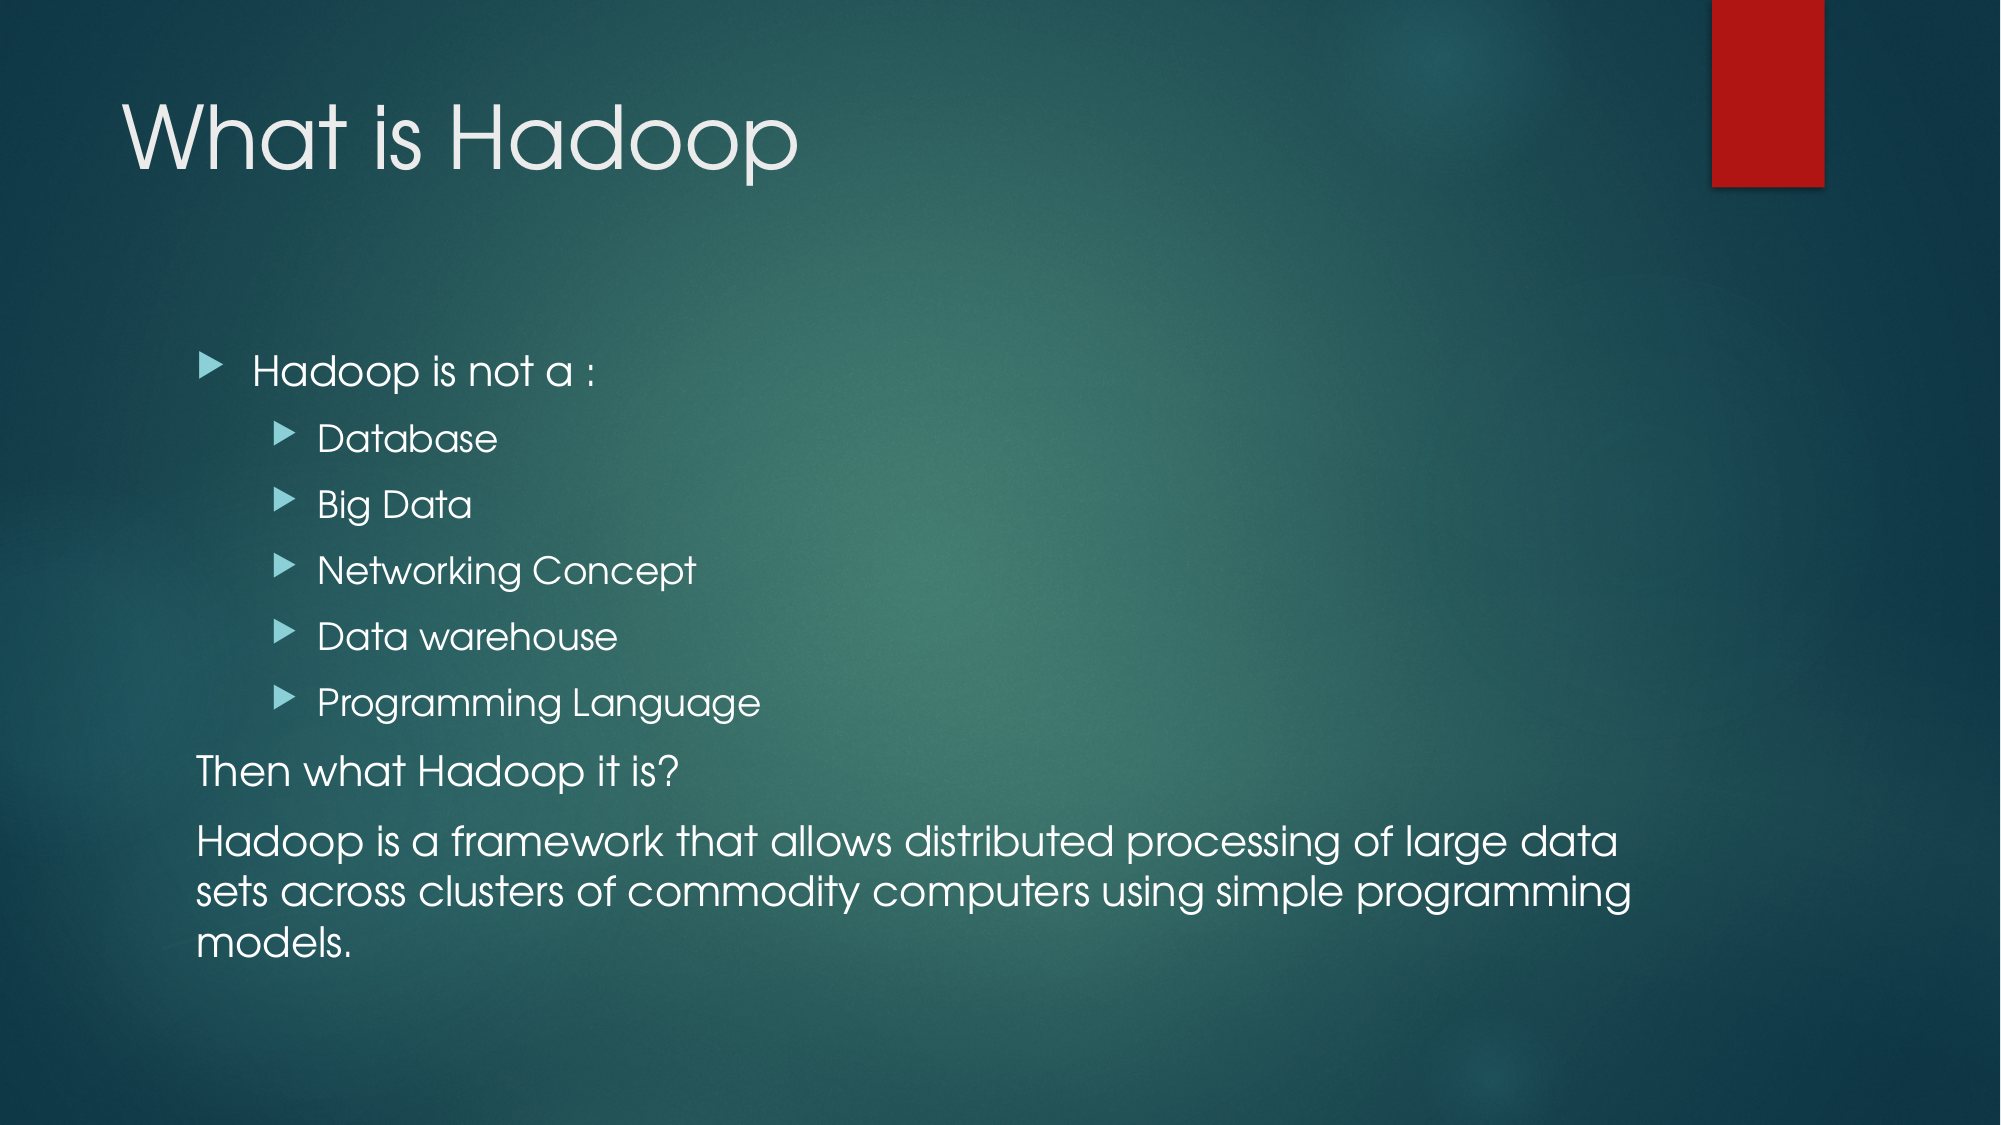

# What is Hadoop
Hadoop is not a :
Database
Big Data
Networking Concept
Data warehouse
Programming Language
Then what Hadoop it is?
Hadoop is a framework that allows distributed processing of large data sets across clusters of commodity computers using simple programming models.